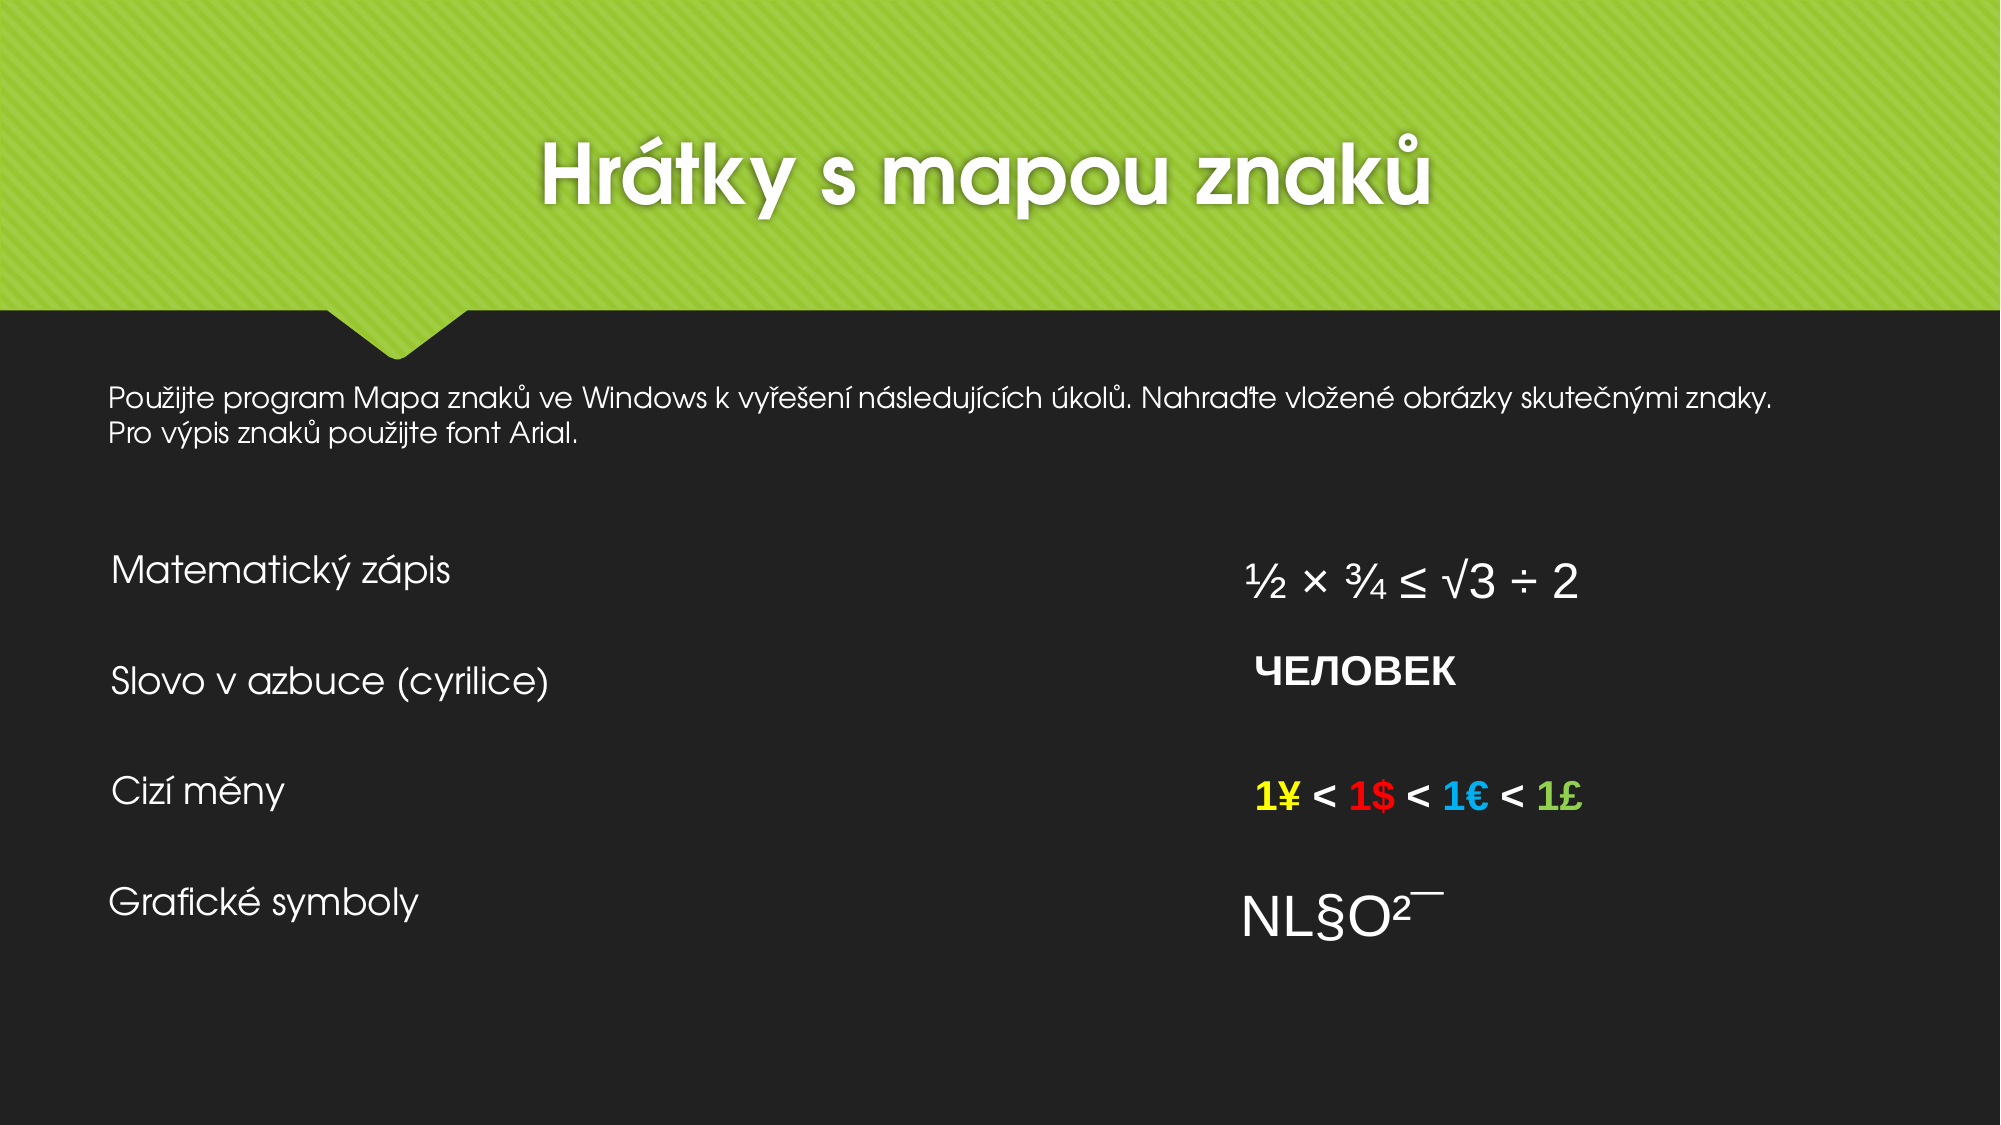

# Hrátky s mapou znaků
Použijte program Mapa znaků ve Windows k vyřešení následujících úkolů. Nahraďte vložené obrázky skutečnými znaky.
Pro výpis znaků použijte font Arial.
Matematický zápis
½ × ¾ ≤ √3 ÷ 2
ЧЕЛОВЕК
Slovo v azbuce (cyrilice)
Cizí měny
1¥ < 1$ < 1€ < 1£
NL§O²¯
Grafické symboly